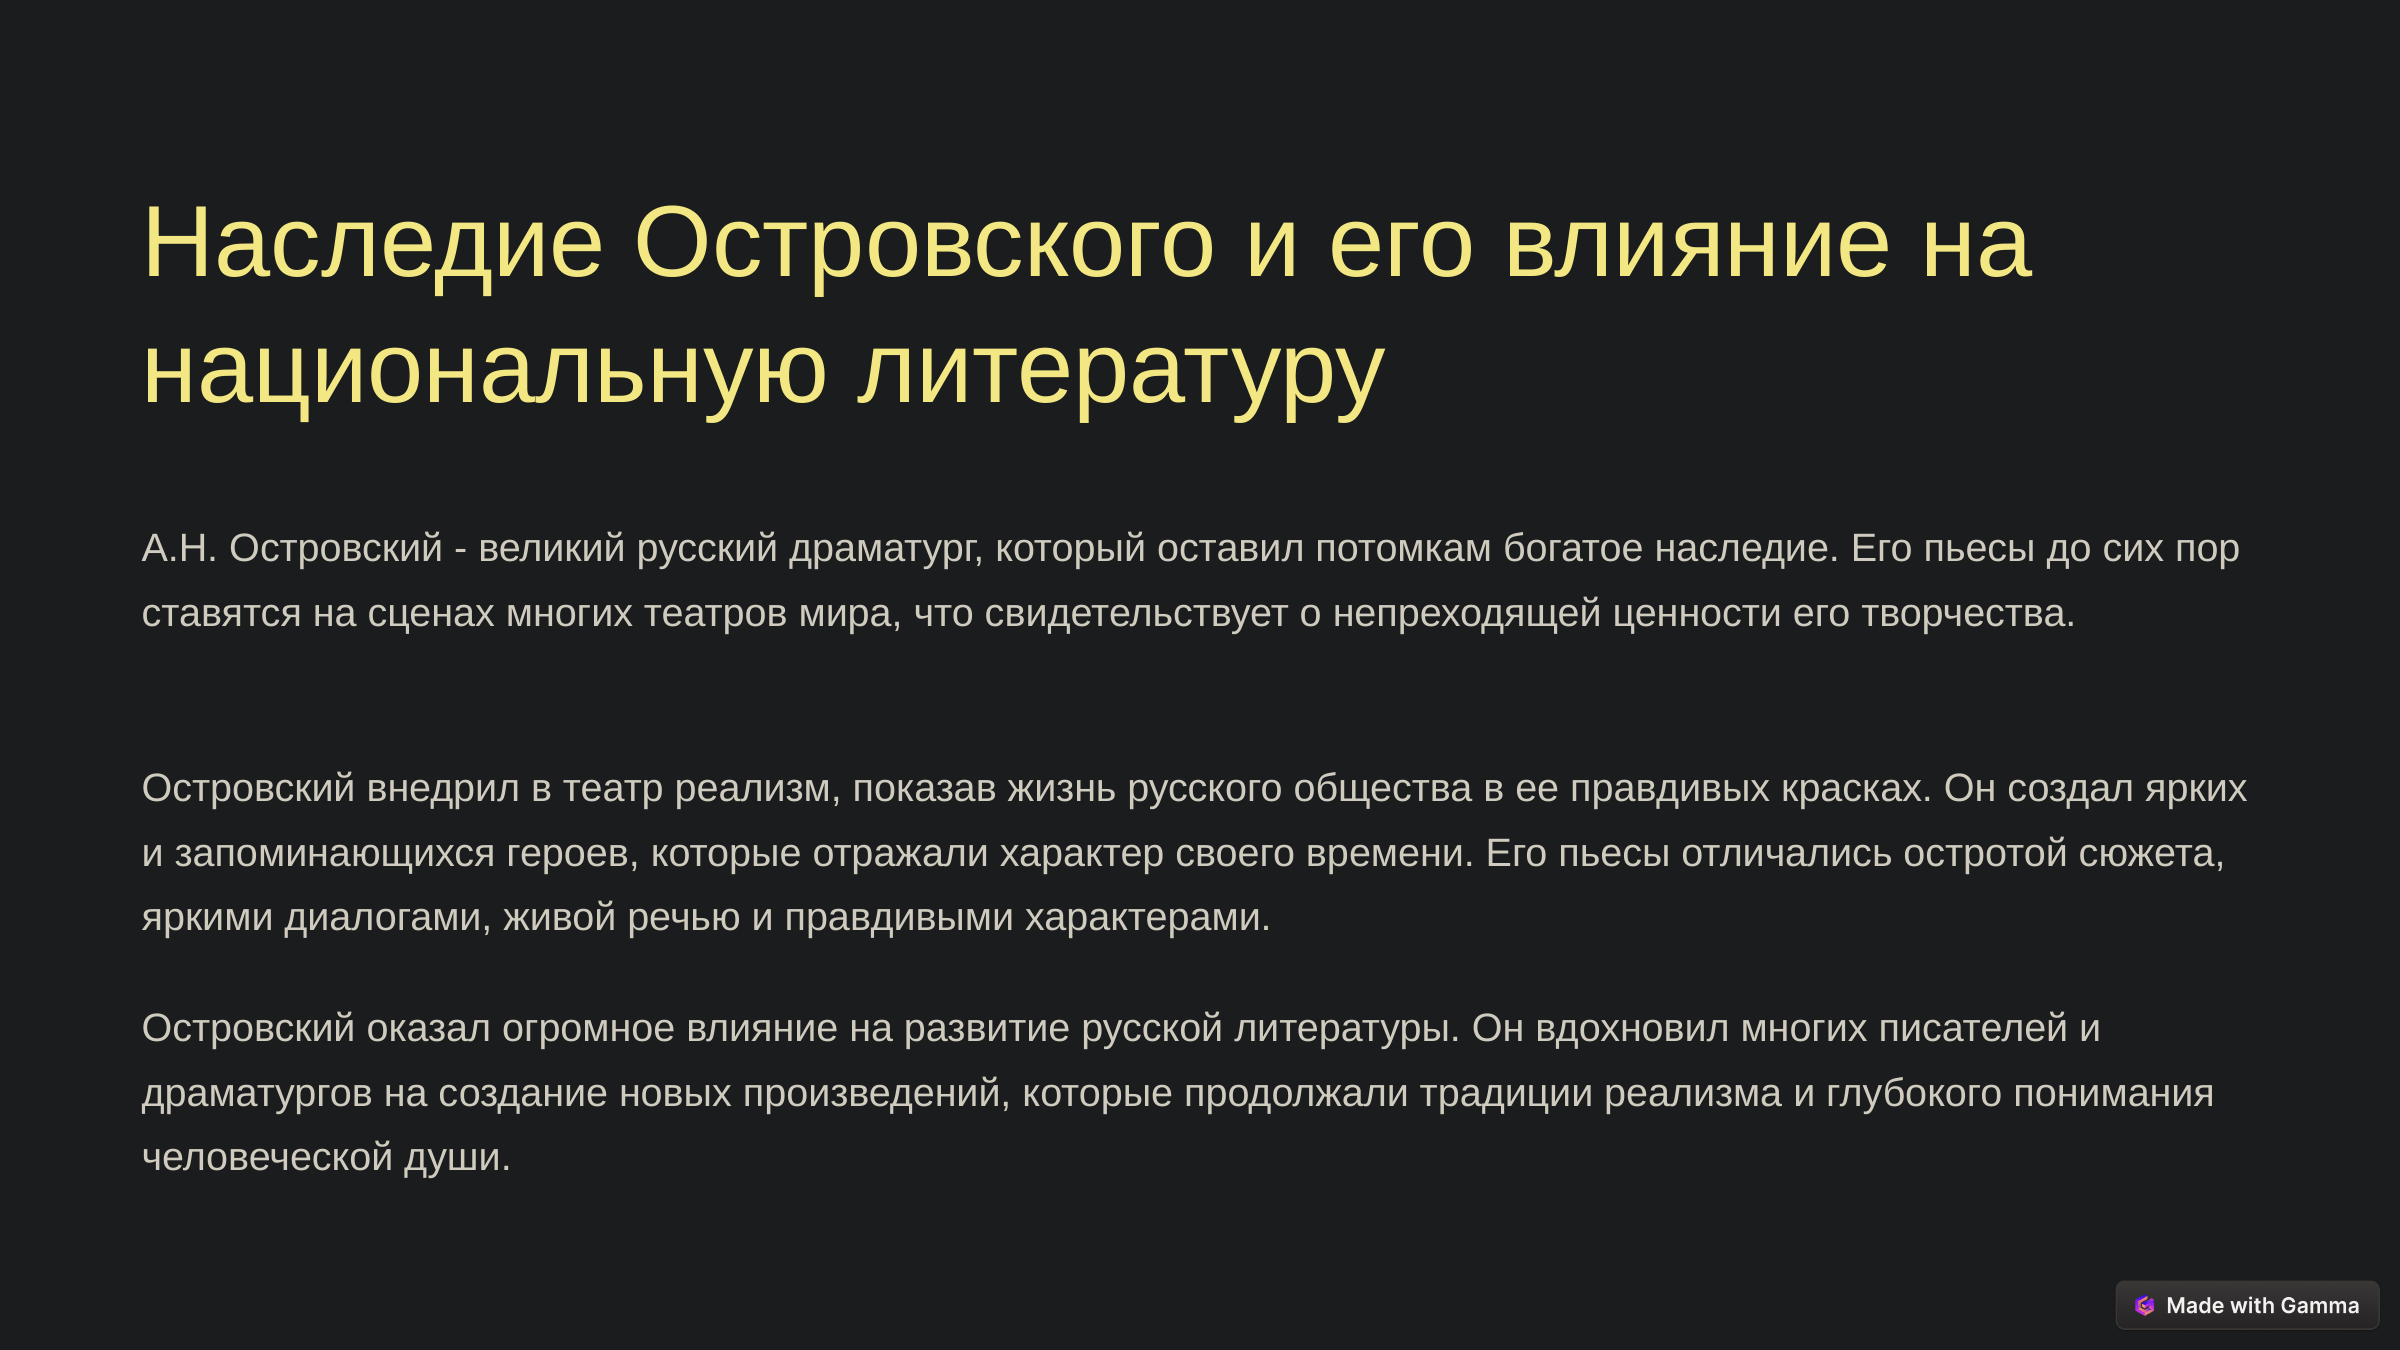

Наследие Островского и его влияние на национальную литературу
А.Н. Островский - великий русский драматург, который оставил потомкам богатое наследие. Его пьесы до сих пор ставятся на сценах многих театров мира, что свидетельствует о непреходящей ценности его творчества.
Островский внедрил в театр реализм, показав жизнь русского общества в ее правдивых красках. Он создал ярких и запоминающихся героев, которые отражали характер своего времени. Его пьесы отличались остротой сюжета, яркими диалогами, живой речью и правдивыми характерами.
Островский оказал огромное влияние на развитие русской литературы. Он вдохновил многих писателей и драматургов на создание новых произведений, которые продолжали традиции реализма и глубокого понимания человеческой души.